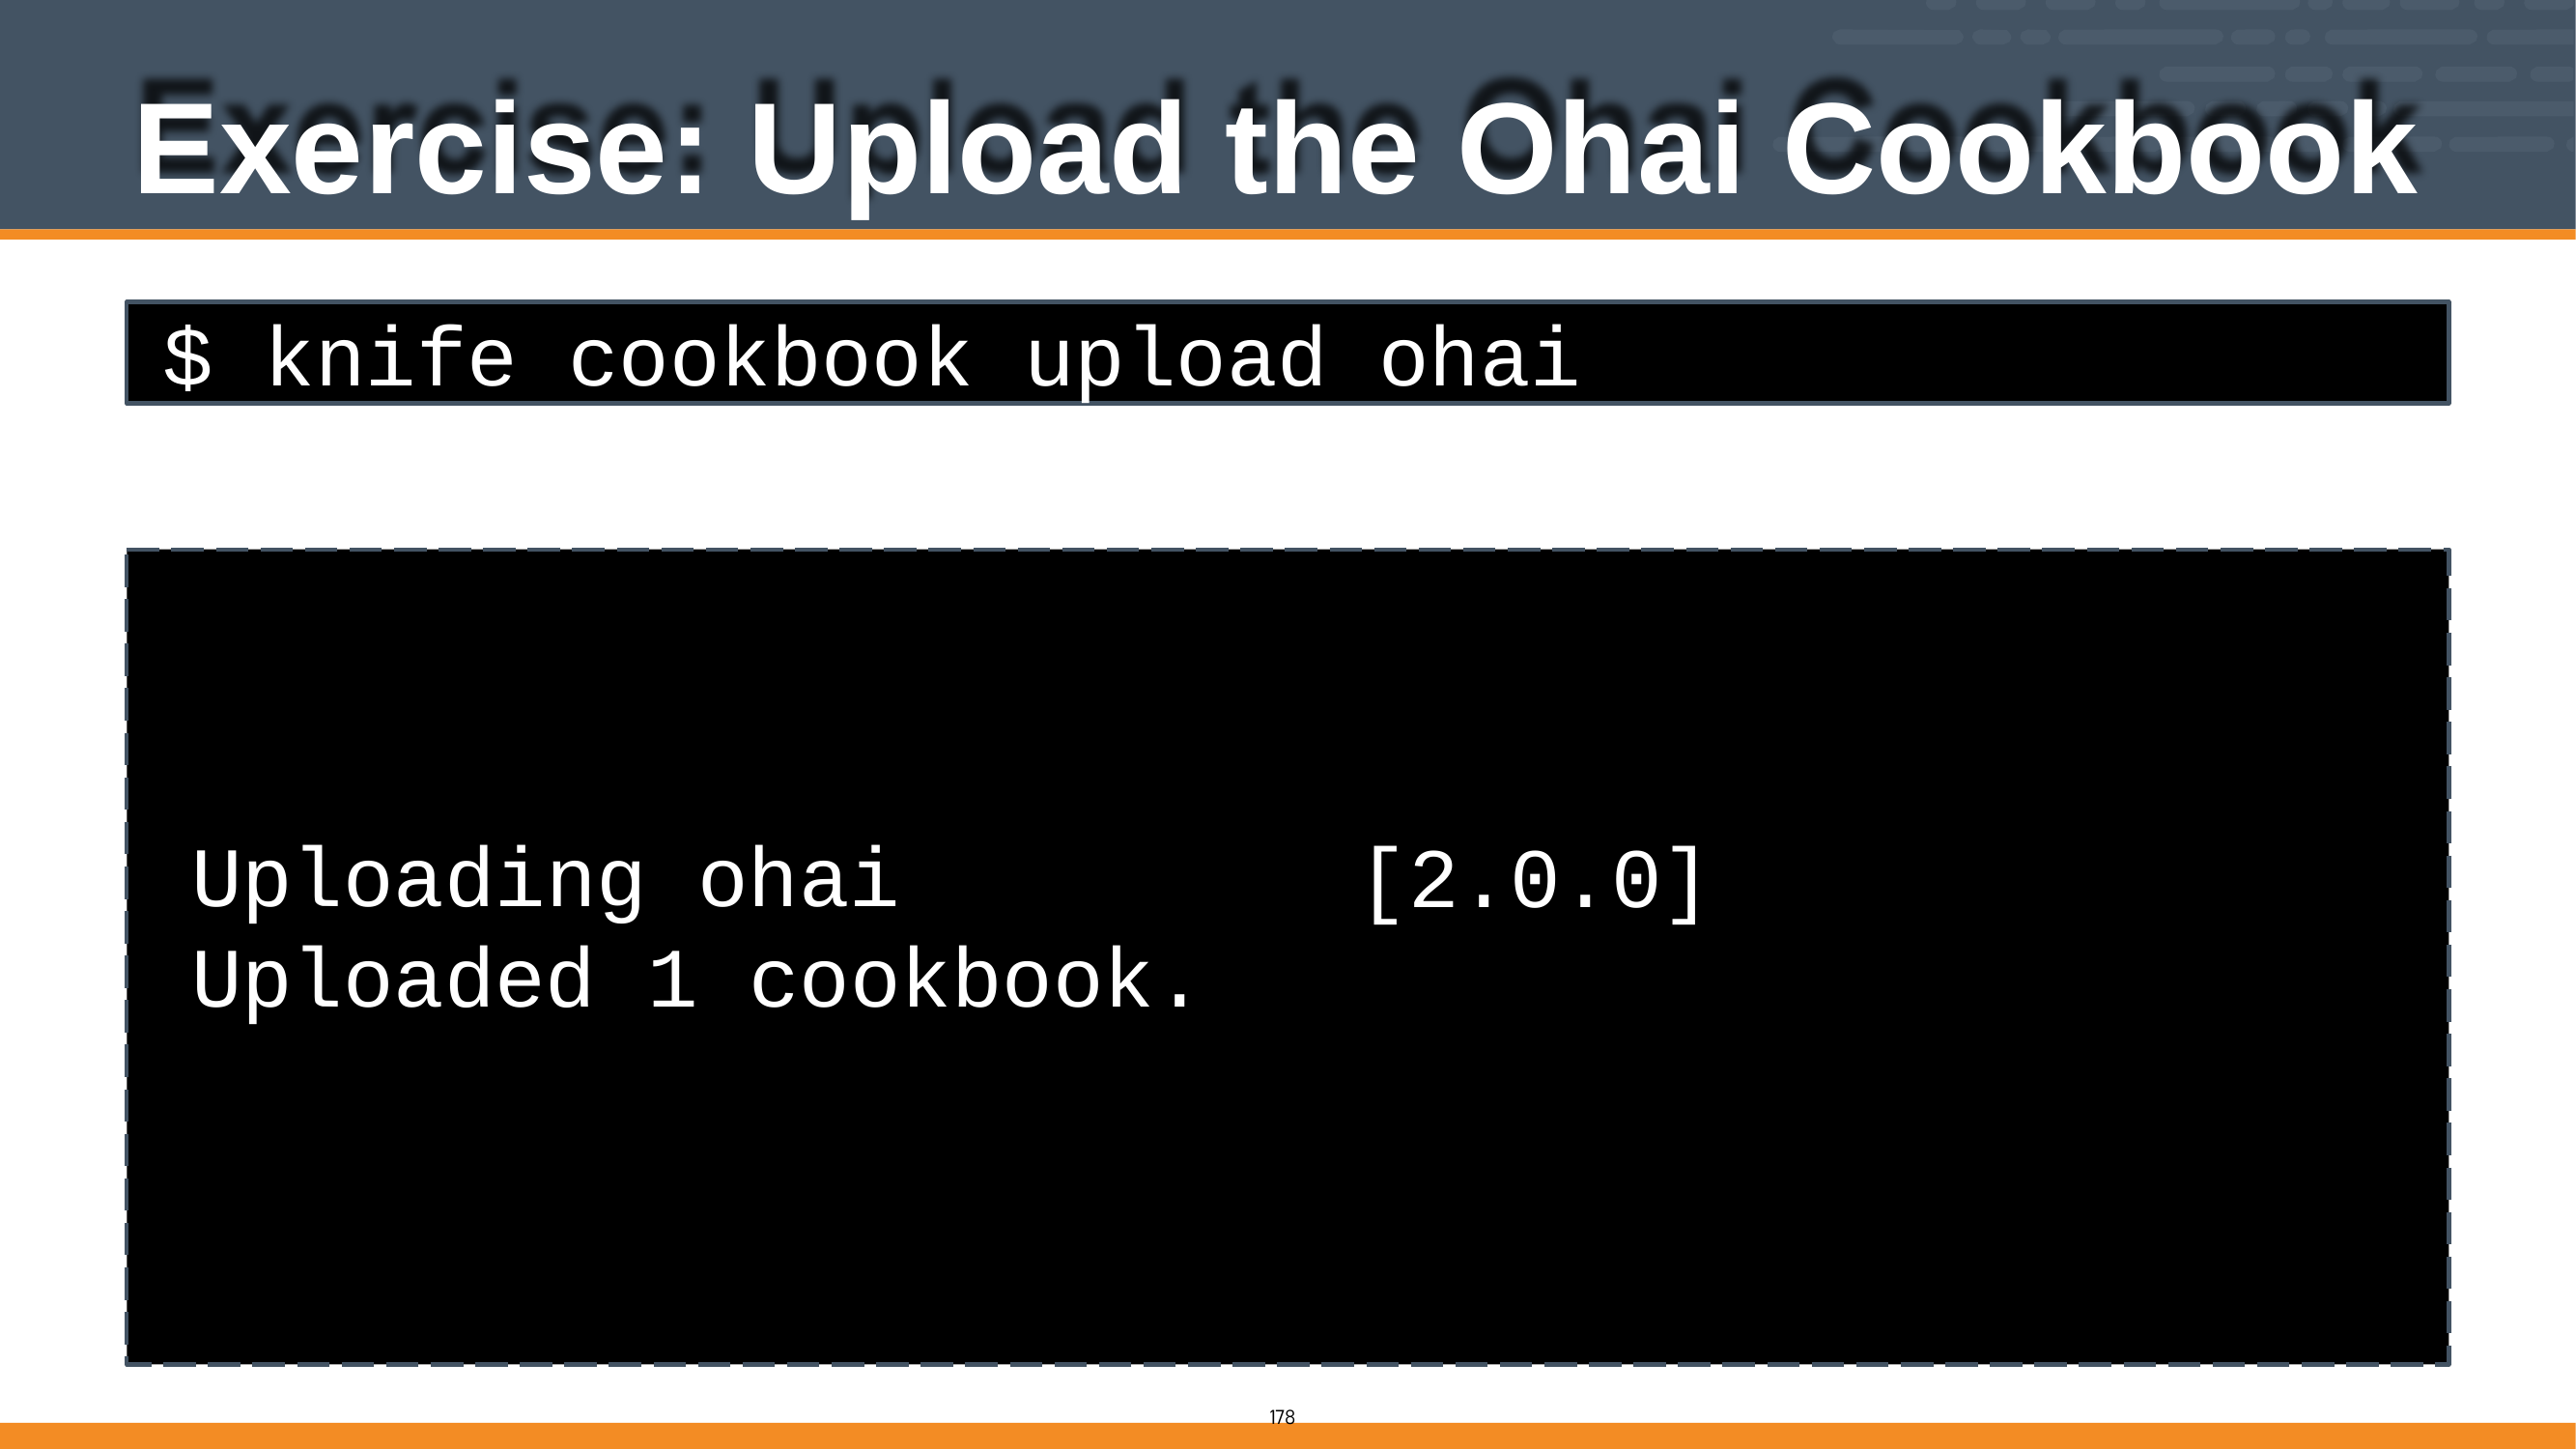

# Exercise: Upload the Ohai Cookbook

$ knife cookbook upload ohai

Uploading ohai Uploaded 1 cookbook.
[2.0.0]
178